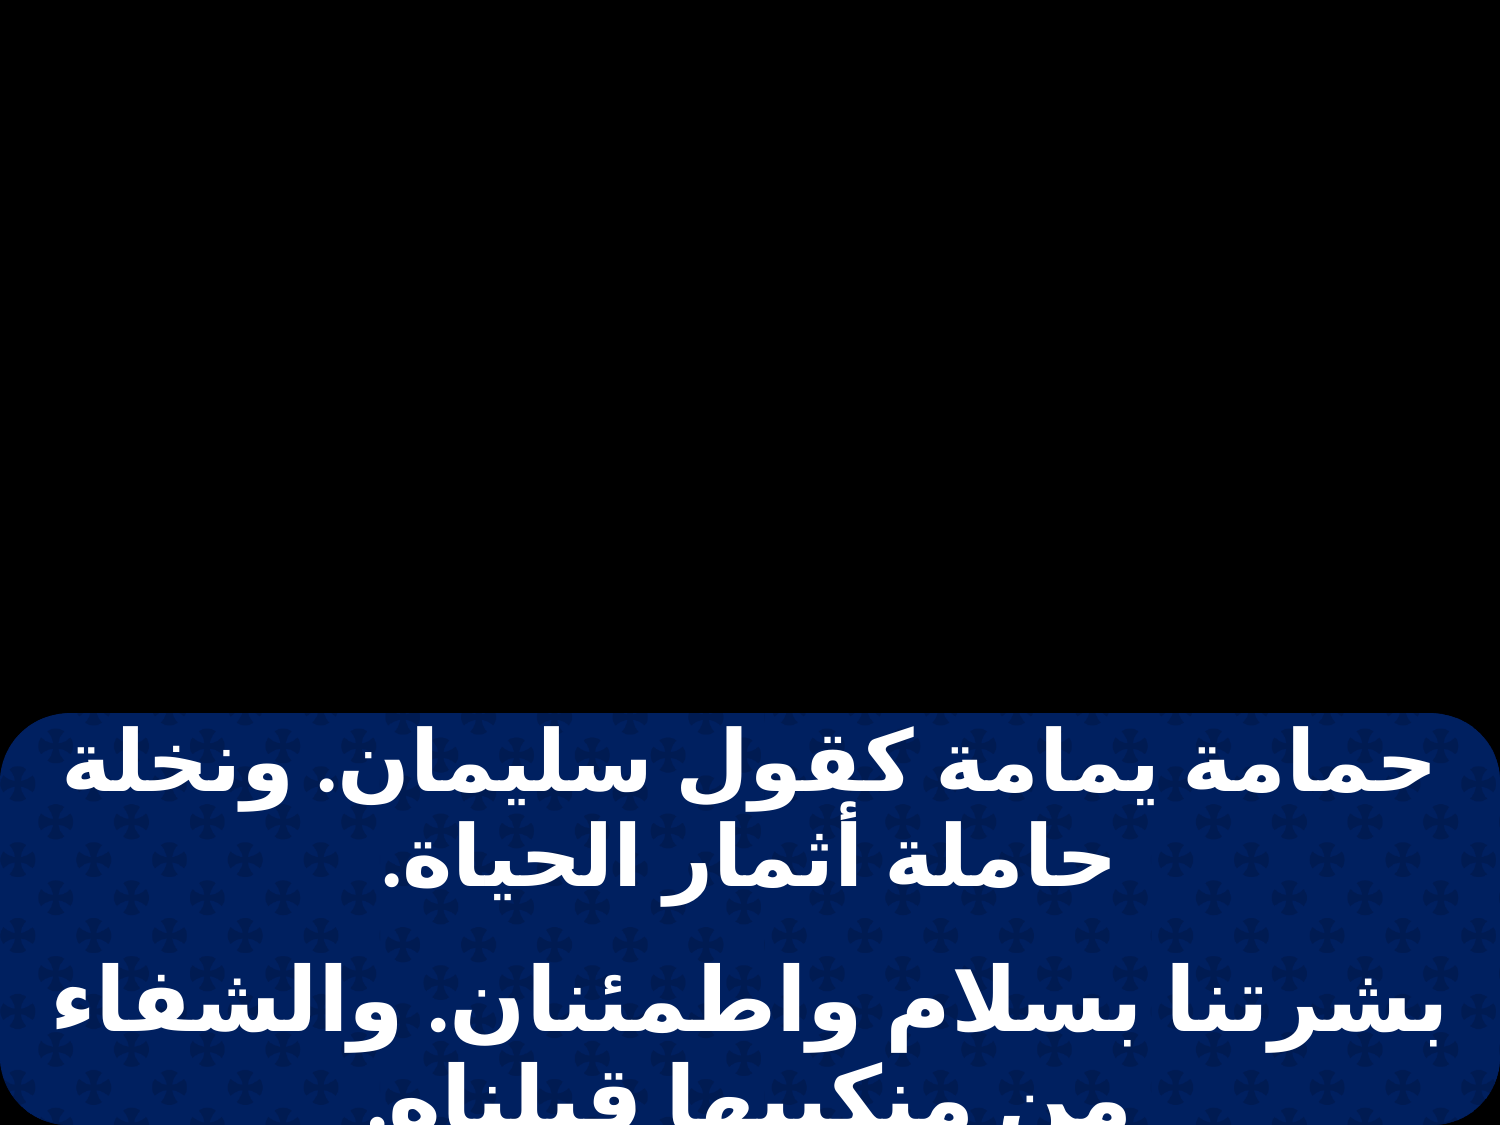

| حمامة يمامة كقول سليمان. ونخلة حاملة أثمار الحياة. |
| --- |
|  |
| بشرتنا بسلام واطمئنان. والشفاء من منكبيها قبلناه. |